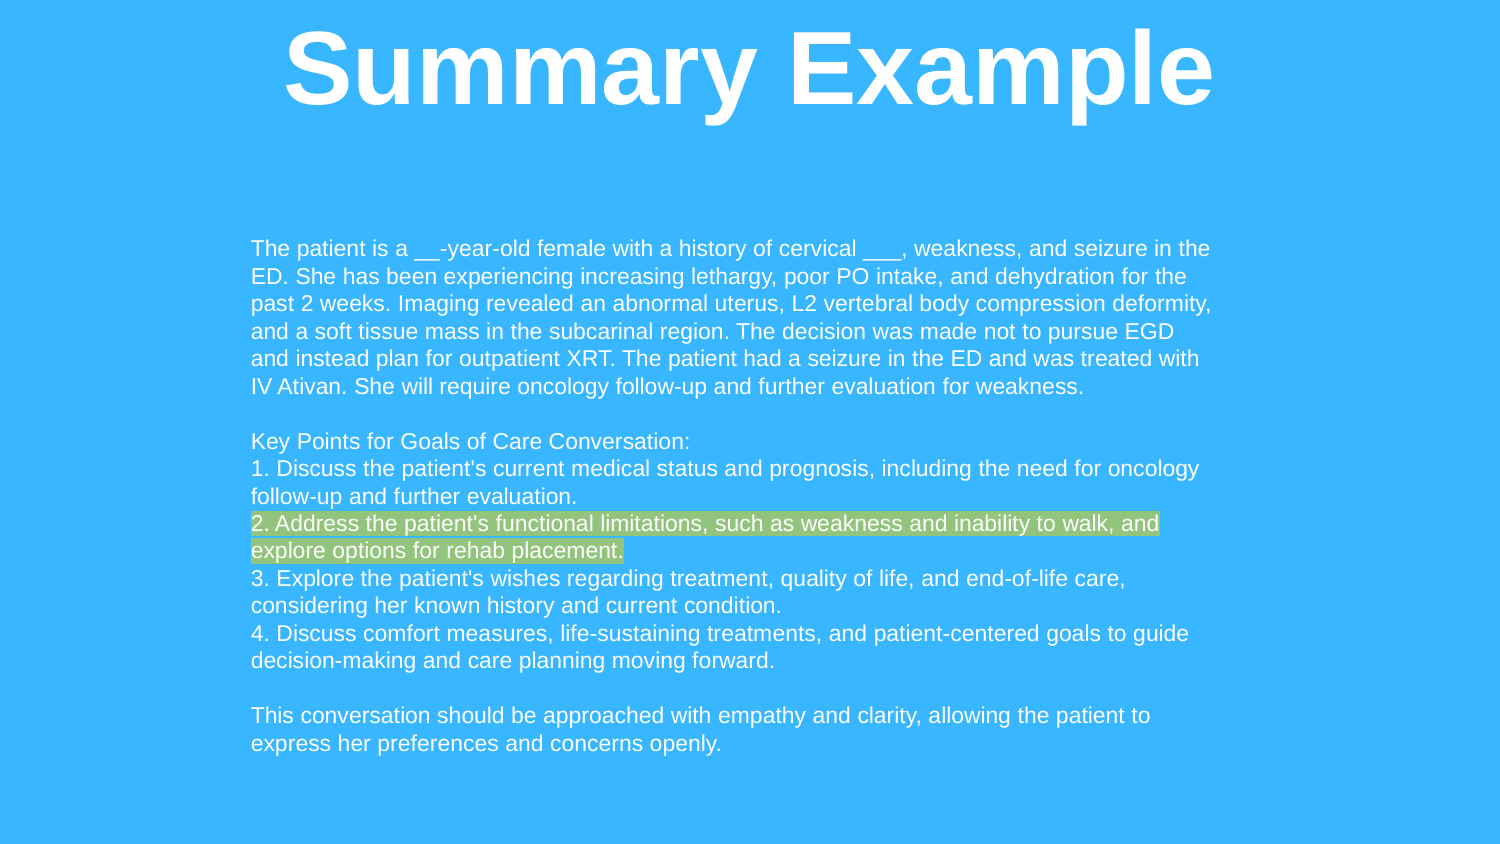

Summary Example
The patient is a __-year-old female with a history of cervical ___, weakness, and seizure in the ED. She has been experiencing increasing lethargy, poor PO intake, and dehydration for the past 2 weeks. Imaging revealed an abnormal uterus, L2 vertebral body compression deformity, and a soft tissue mass in the subcarinal region. The decision was made not to pursue EGD and instead plan for outpatient XRT. The patient had a seizure in the ED and was treated with IV Ativan. She will require oncology follow-up and further evaluation for weakness.

Key Points for Goals of Care Conversation:
1. Discuss the patient's current medical status and prognosis, including the need for oncology follow-up and further evaluation.
2. Address the patient's functional limitations, such as weakness and inability to walk, and explore options for rehab placement.
3. Explore the patient's wishes regarding treatment, quality of life, and end-of-life care, considering her known history and current condition.
4. Discuss comfort measures, life-sustaining treatments, and patient-centered goals to guide decision-making and care planning moving forward.

This conversation should be approached with empathy and clarity, allowing the patient to express her preferences and concerns openly.